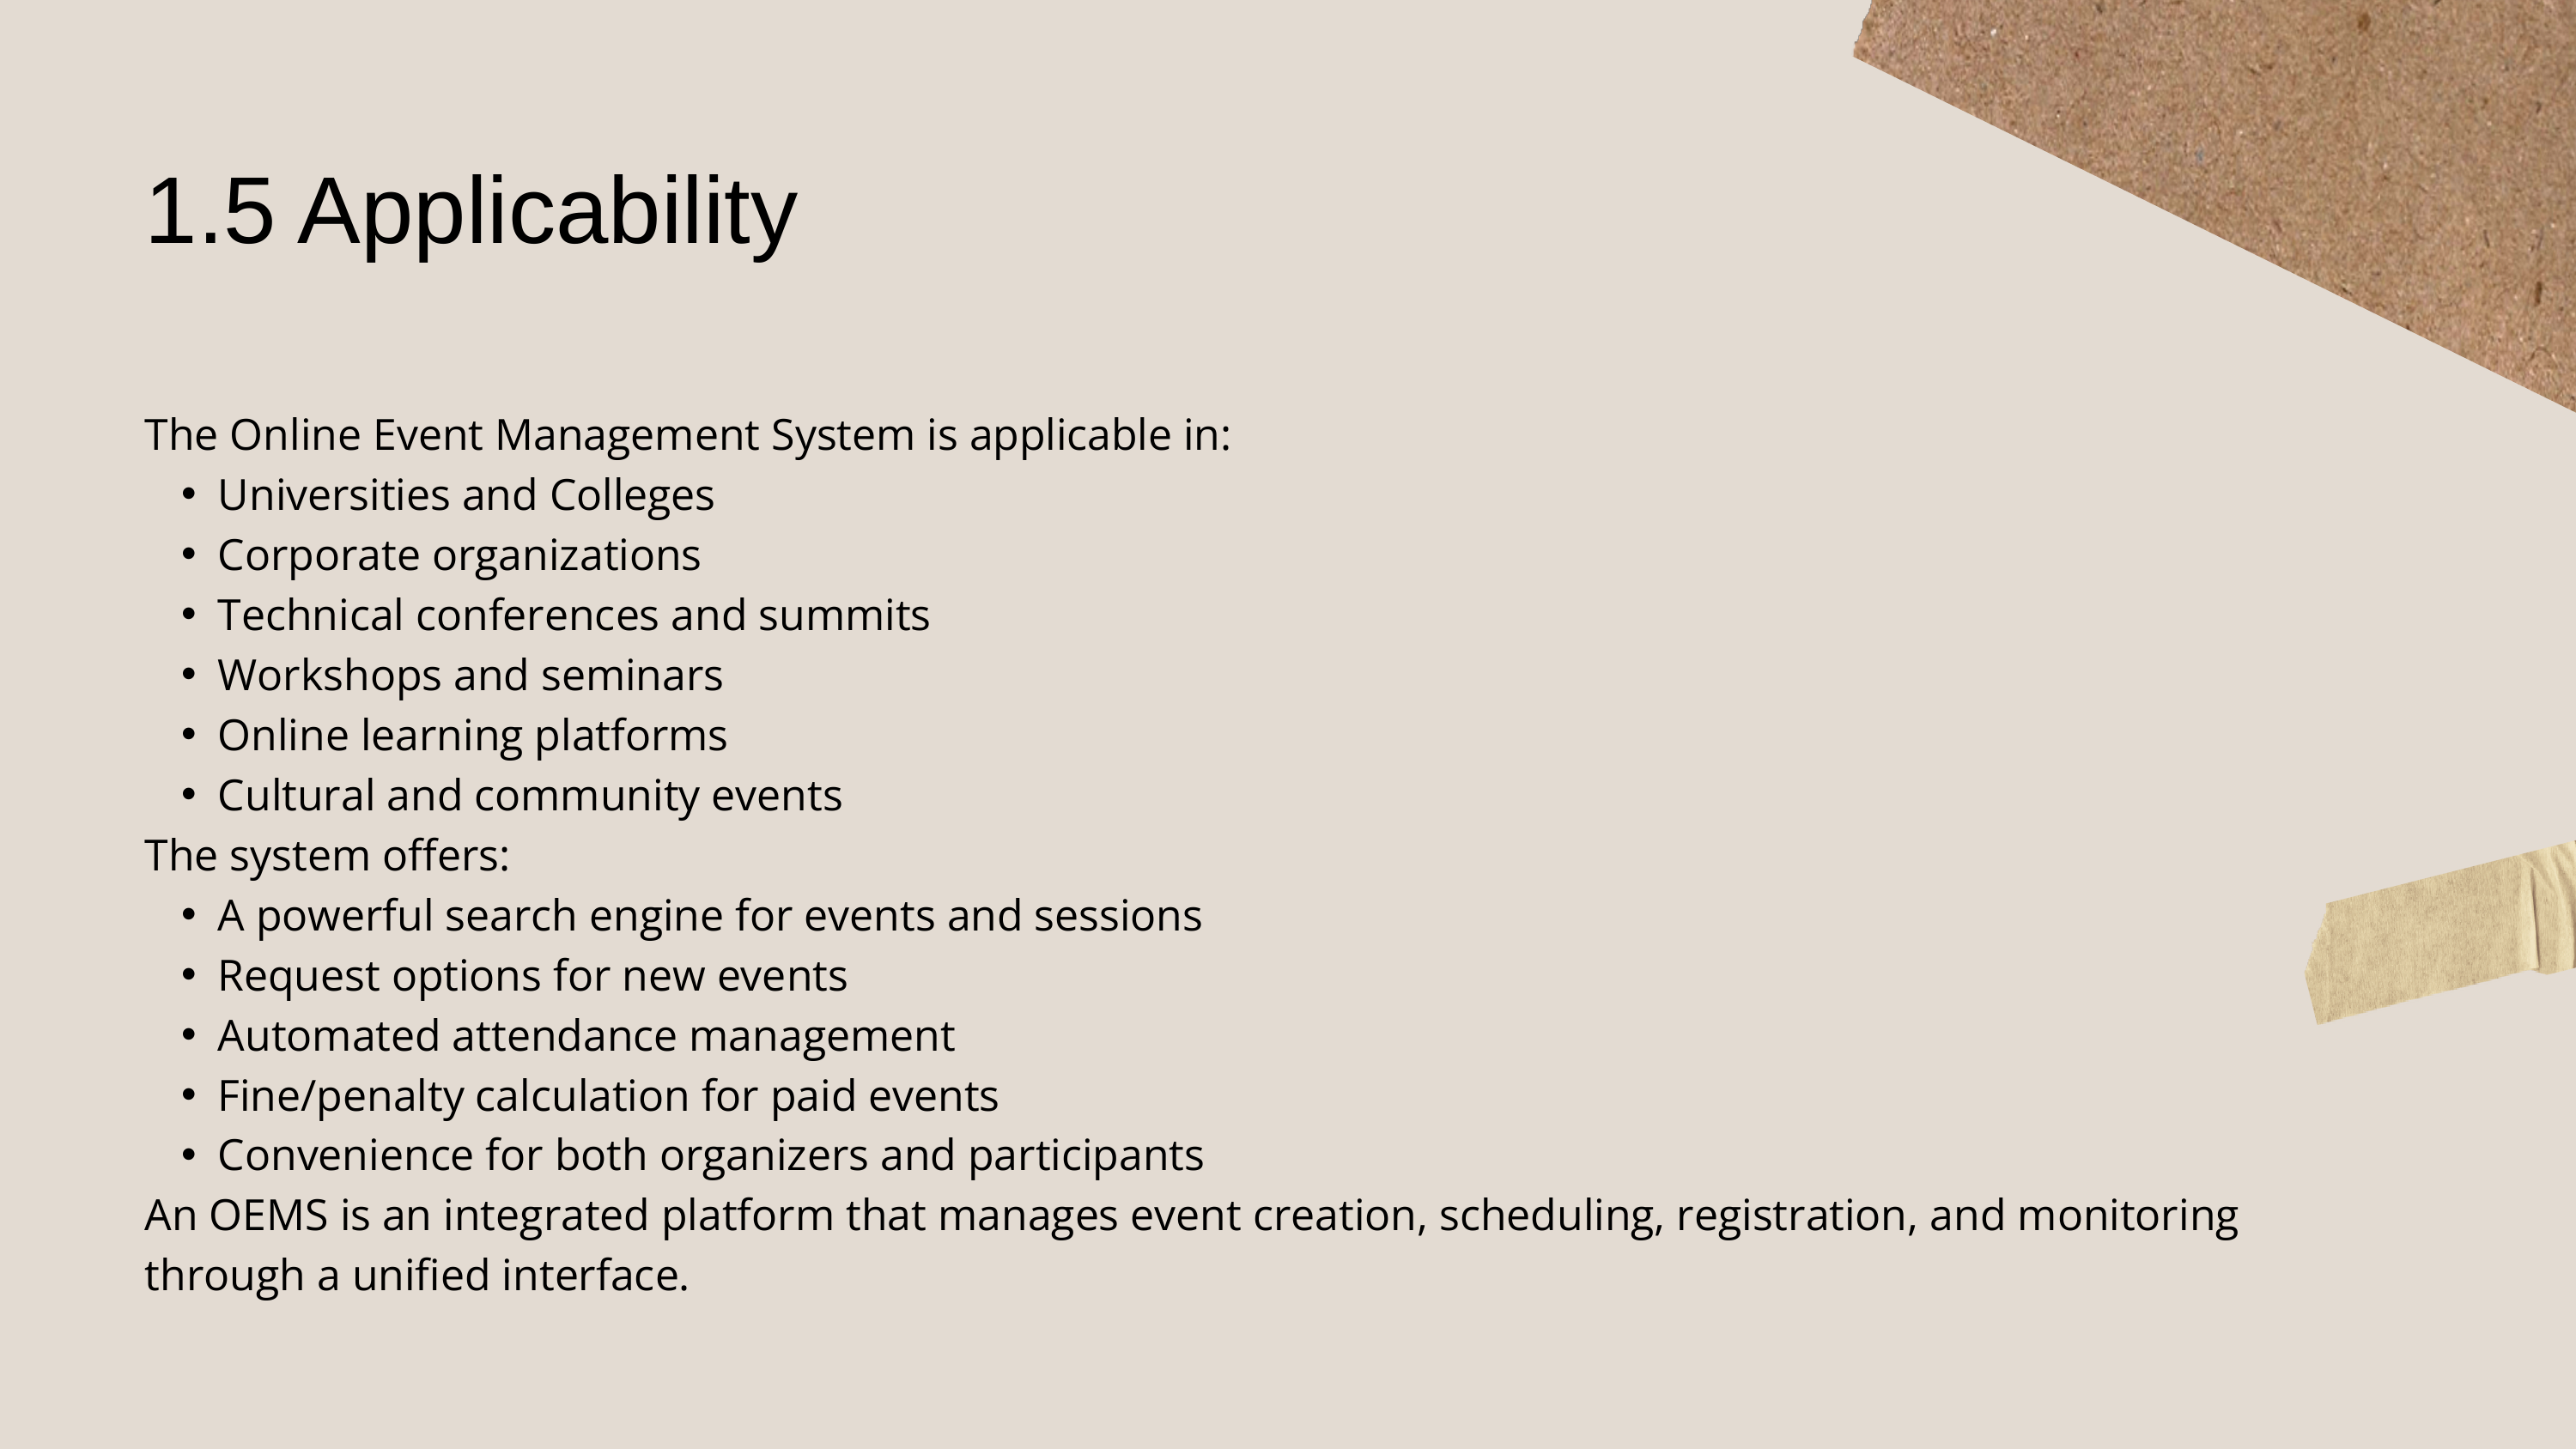

1.5 Applicability
The Online Event Management System is applicable in:
Universities and Colleges
Corporate organizations
Technical conferences and summits
Workshops and seminars
Online learning platforms
Cultural and community events
The system offers:
A powerful search engine for events and sessions
Request options for new events
Automated attendance management
Fine/penalty calculation for paid events
Convenience for both organizers and participants
An OEMS is an integrated platform that manages event creation, scheduling, registration, and monitoring through a unified interface.